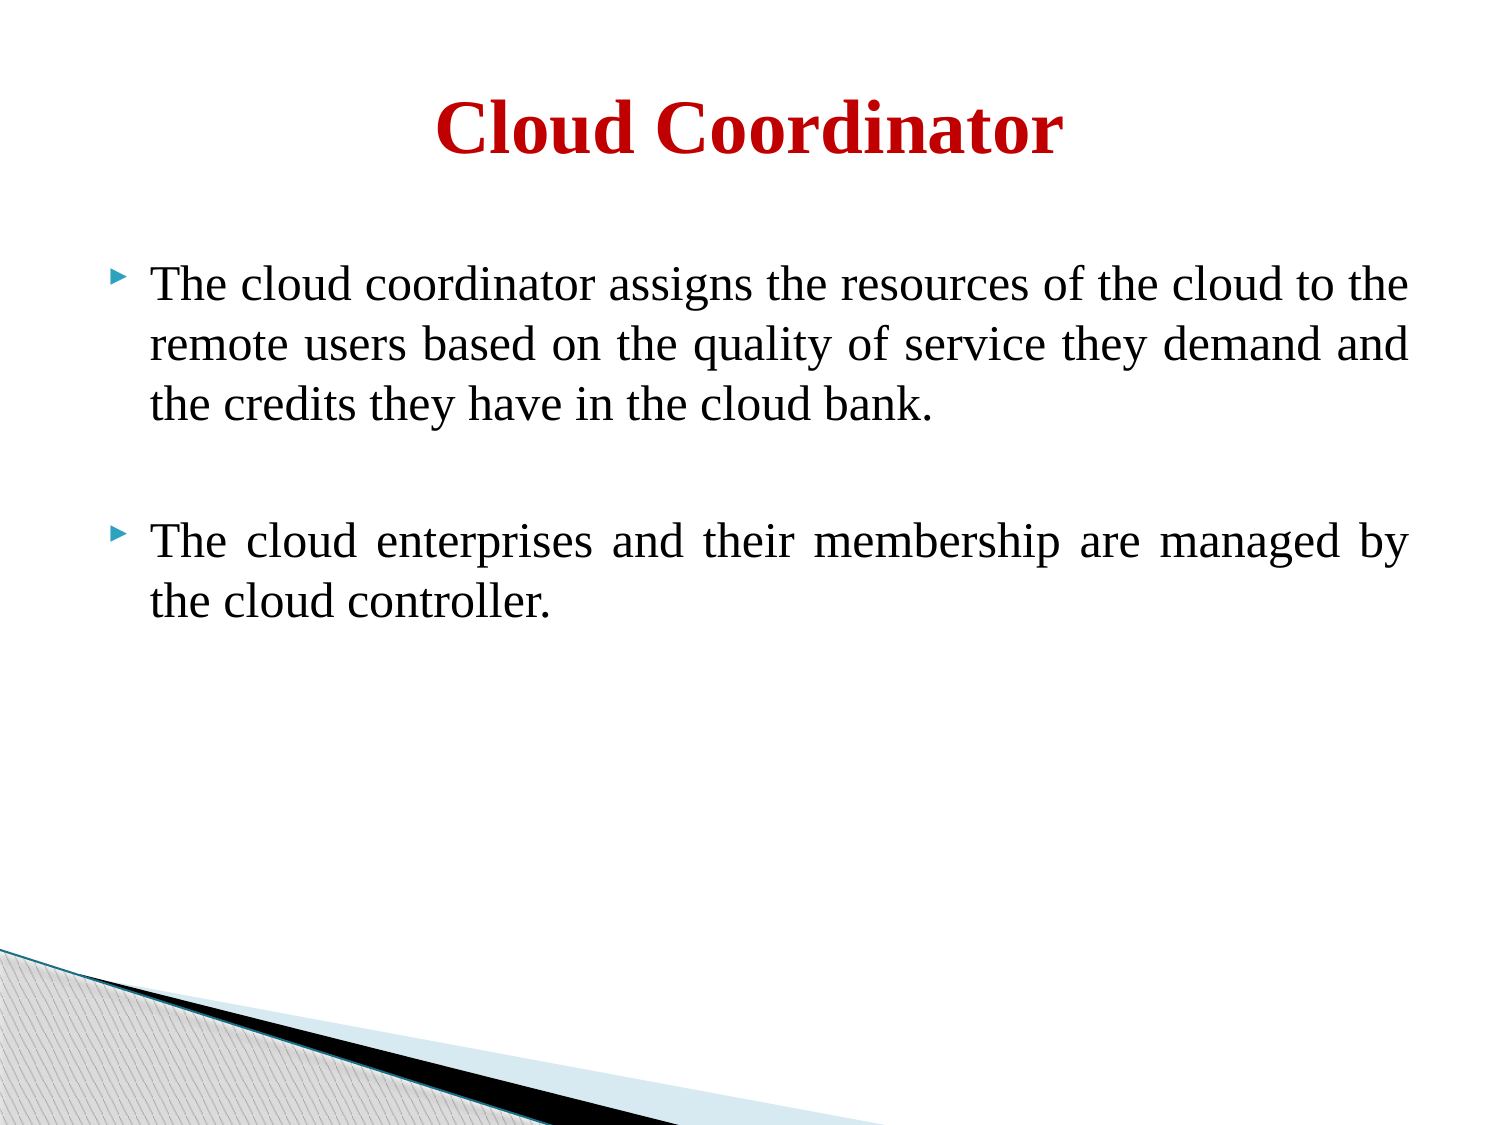

# Cloud Coordinator
The cloud coordinator assigns the resources of the cloud to the remote users based on the quality of service they demand and the credits they have in the cloud bank.

The cloud enterprises and their membership are managed by the cloud controller.